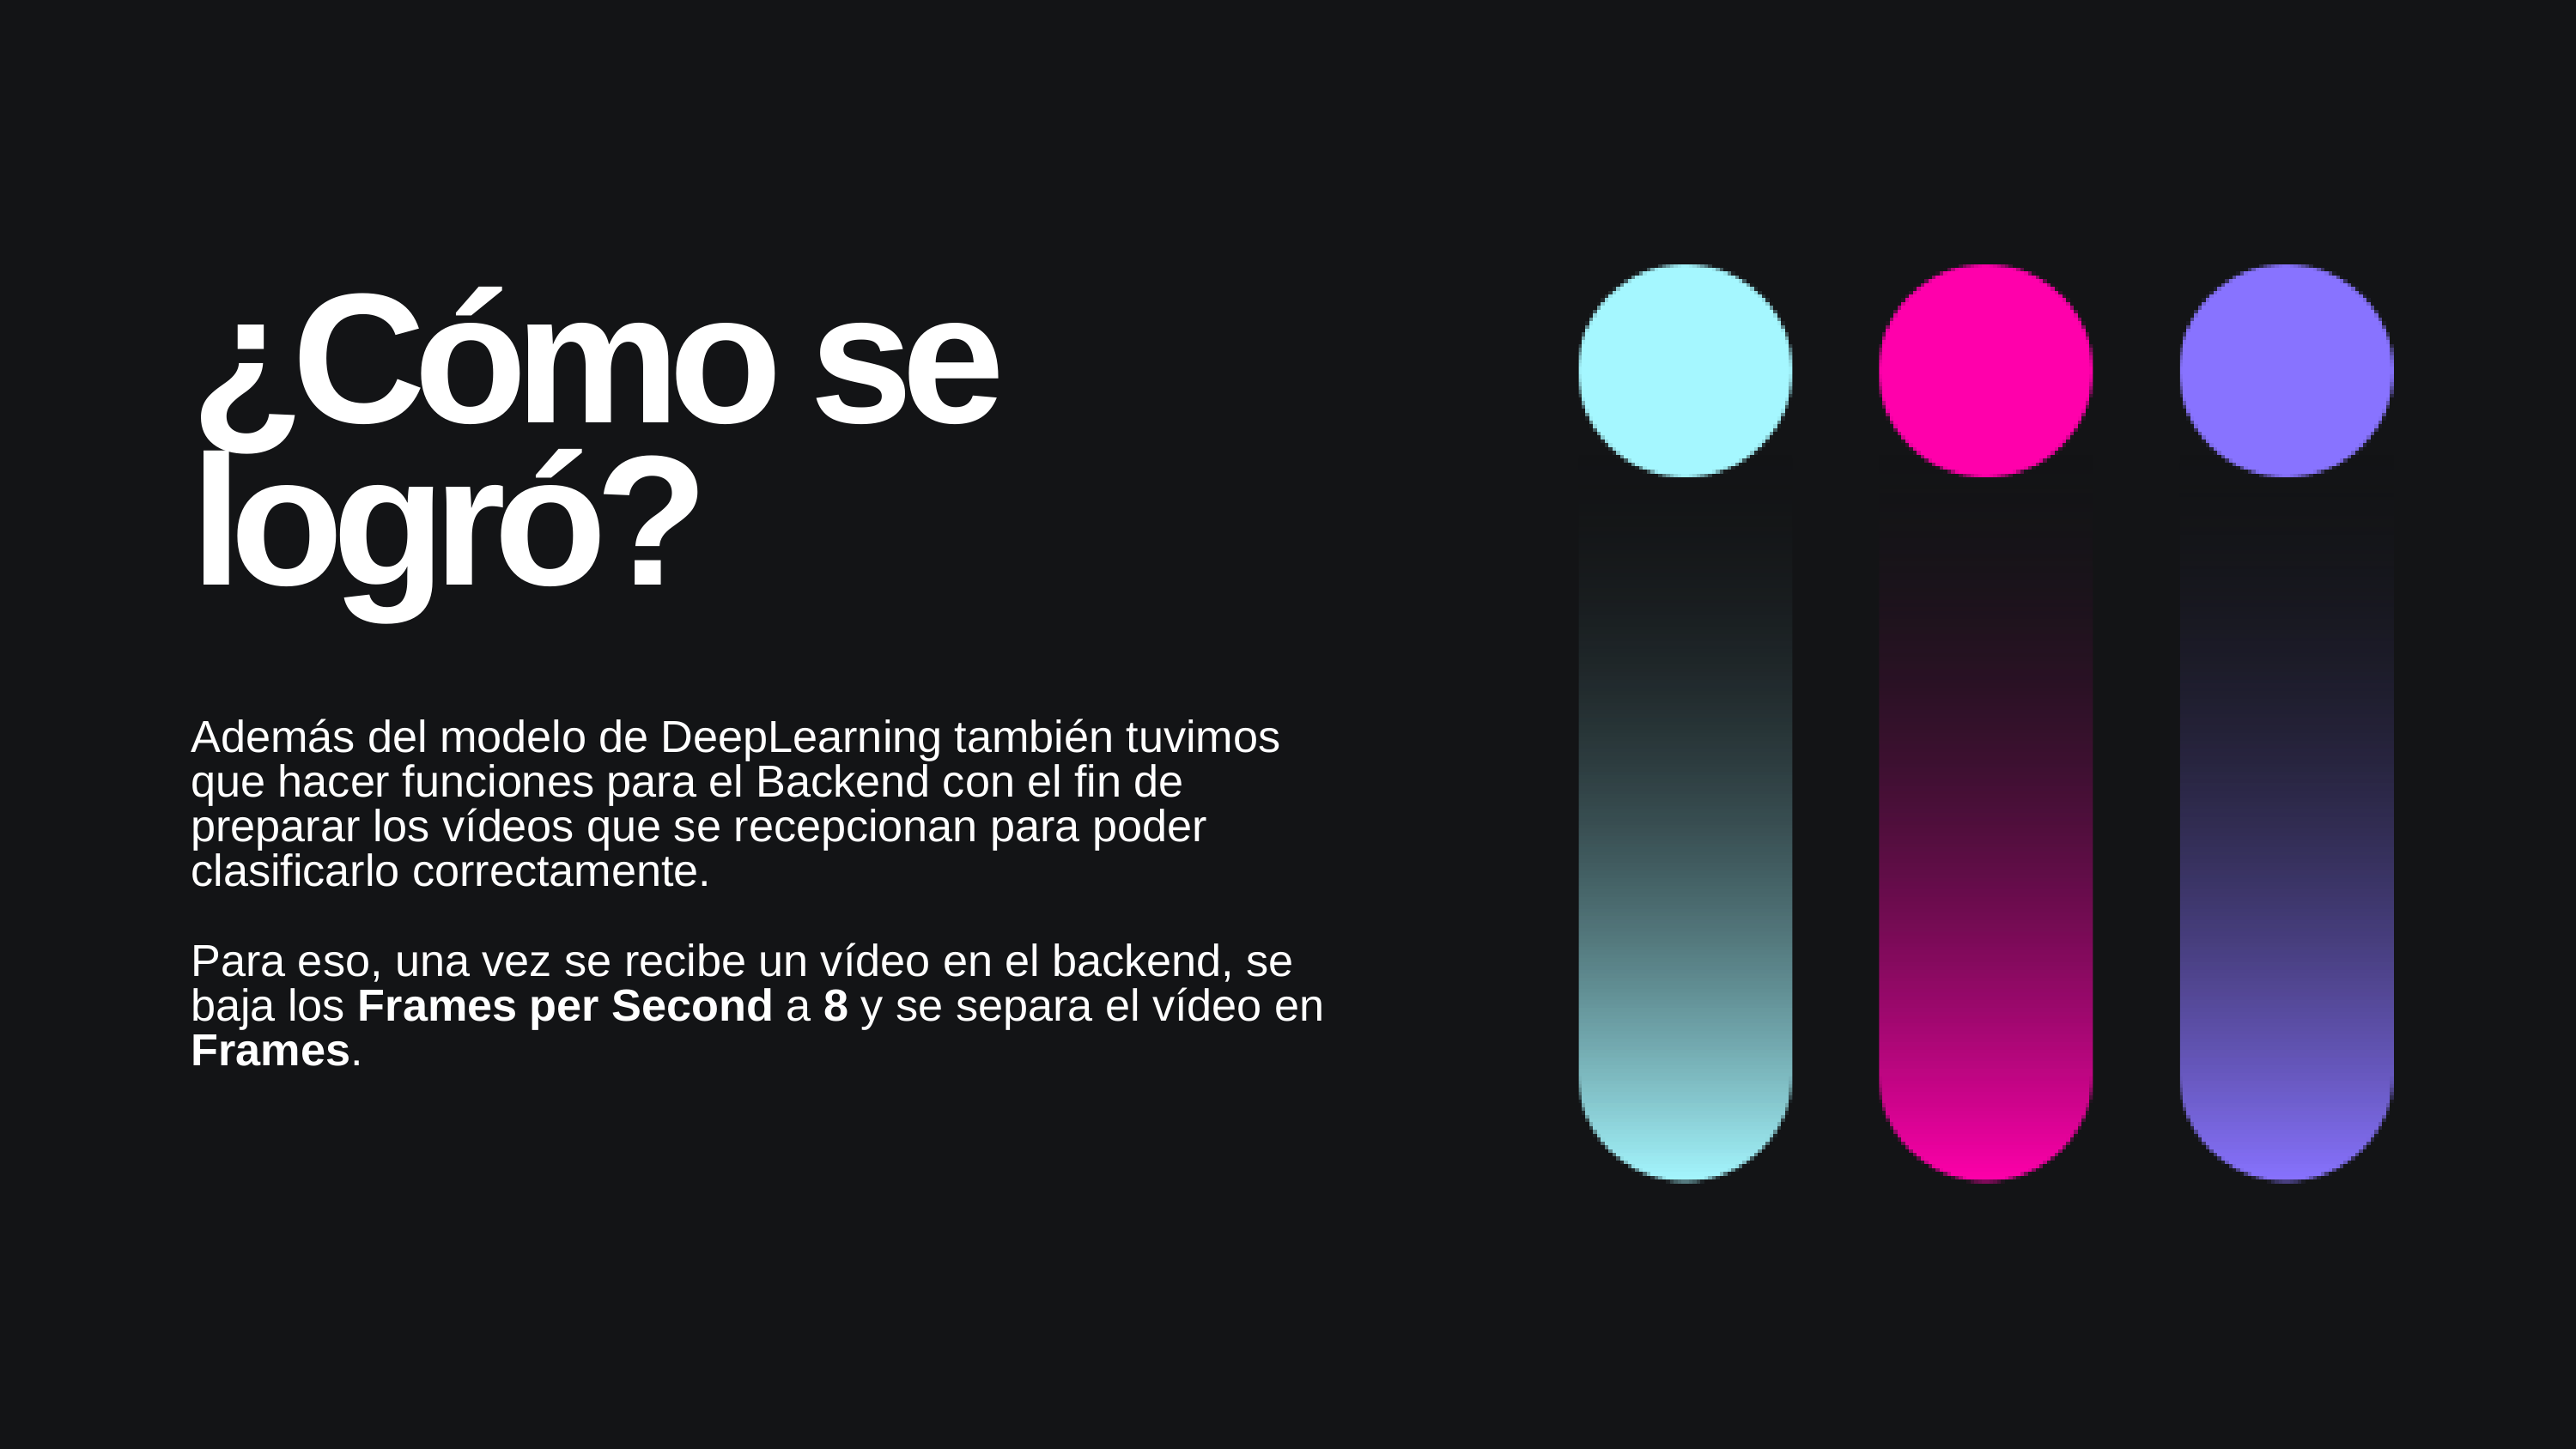

¿Cómo se logró?
Además del modelo de DeepLearning también tuvimos que hacer funciones para el Backend con el fin de preparar los vídeos que se recepcionan para poder clasificarlo correctamente.

Para eso, una vez se recibe un vídeo en el backend, se baja los Frames per Second a 8 y se separa el vídeo en Frames.